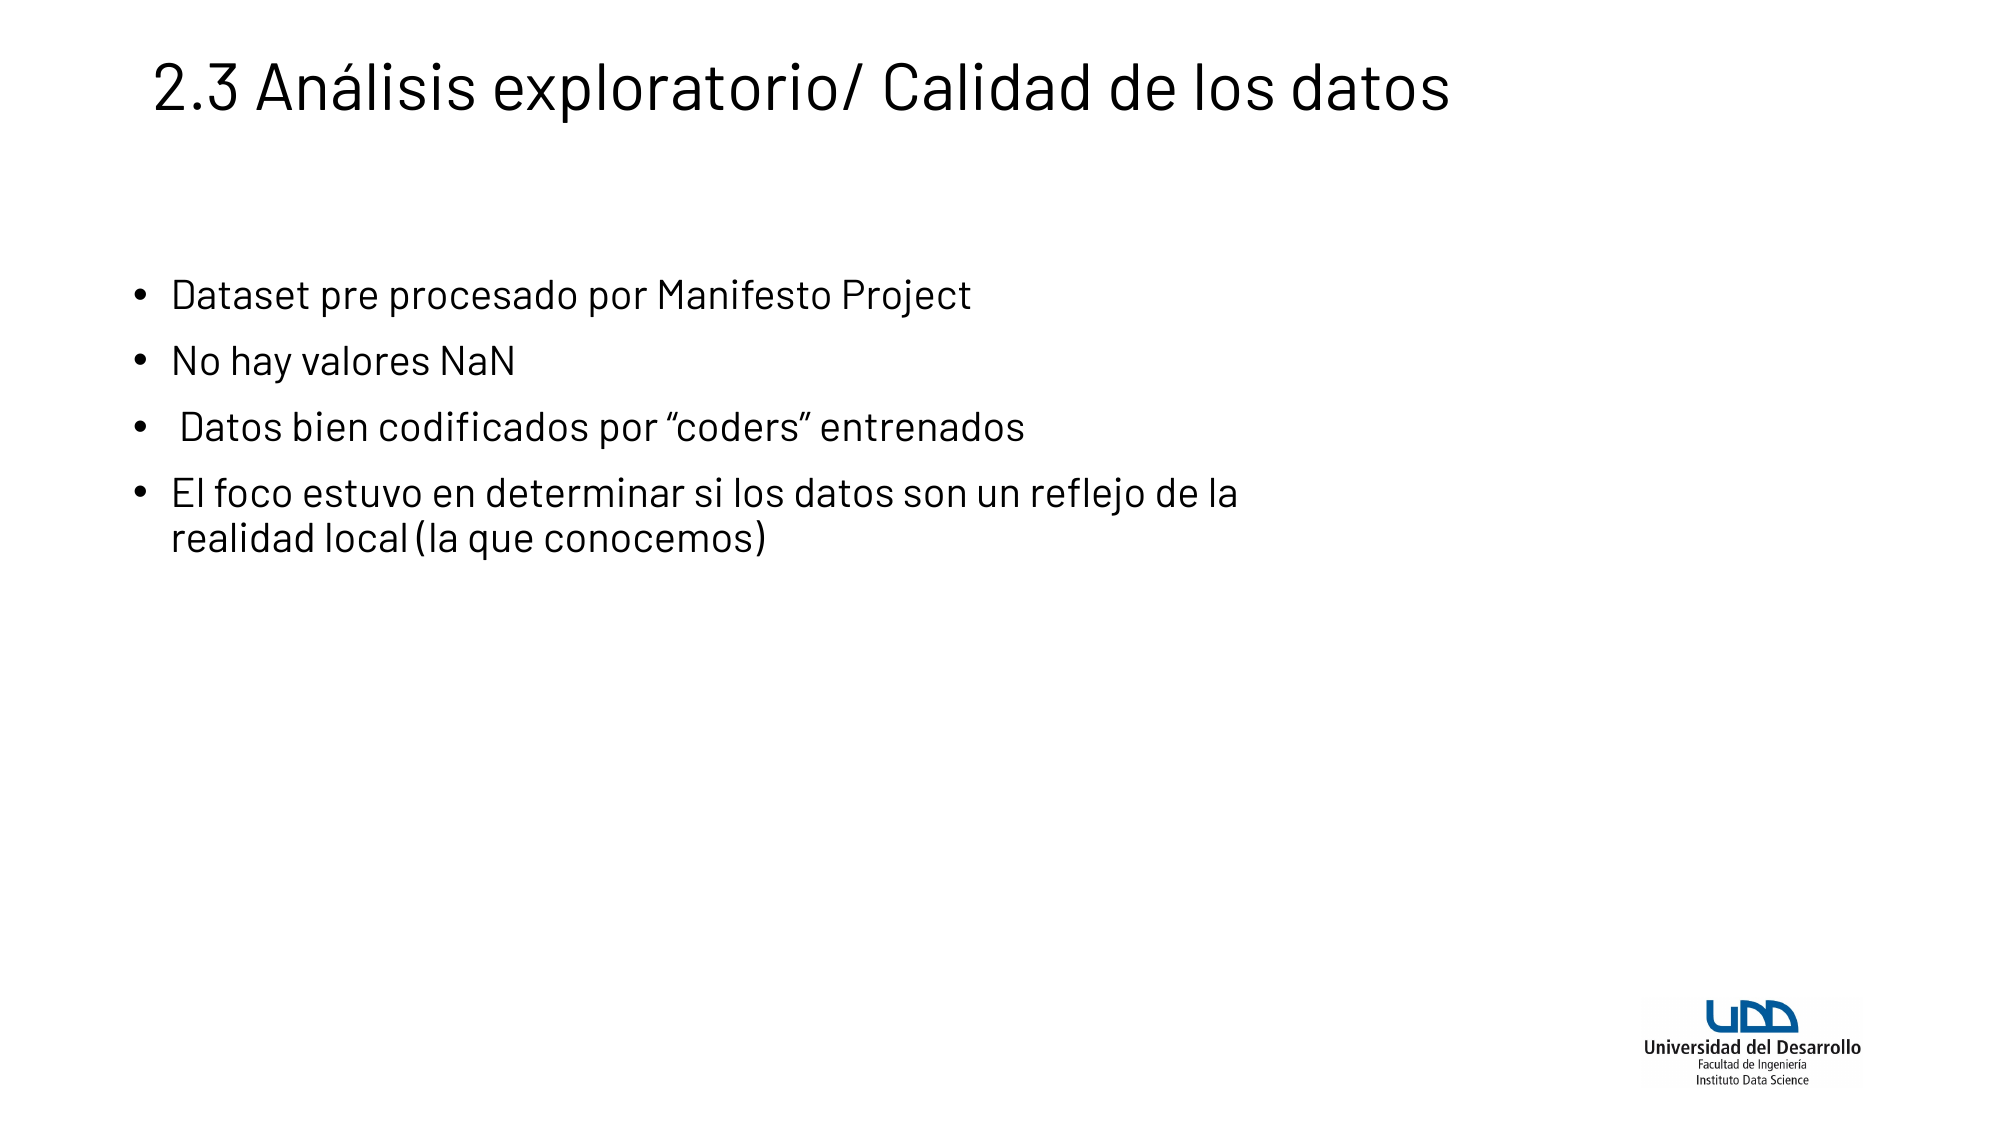

# 2.3 Análisis exploratorio/ Calidad de los datos
Dataset pre procesado por Manifesto Project
No hay valores NaN
 Datos bien codificados por “coders” entrenados
El foco estuvo en determinar si los datos son un reflejo de la realidad local (la que conocemos)